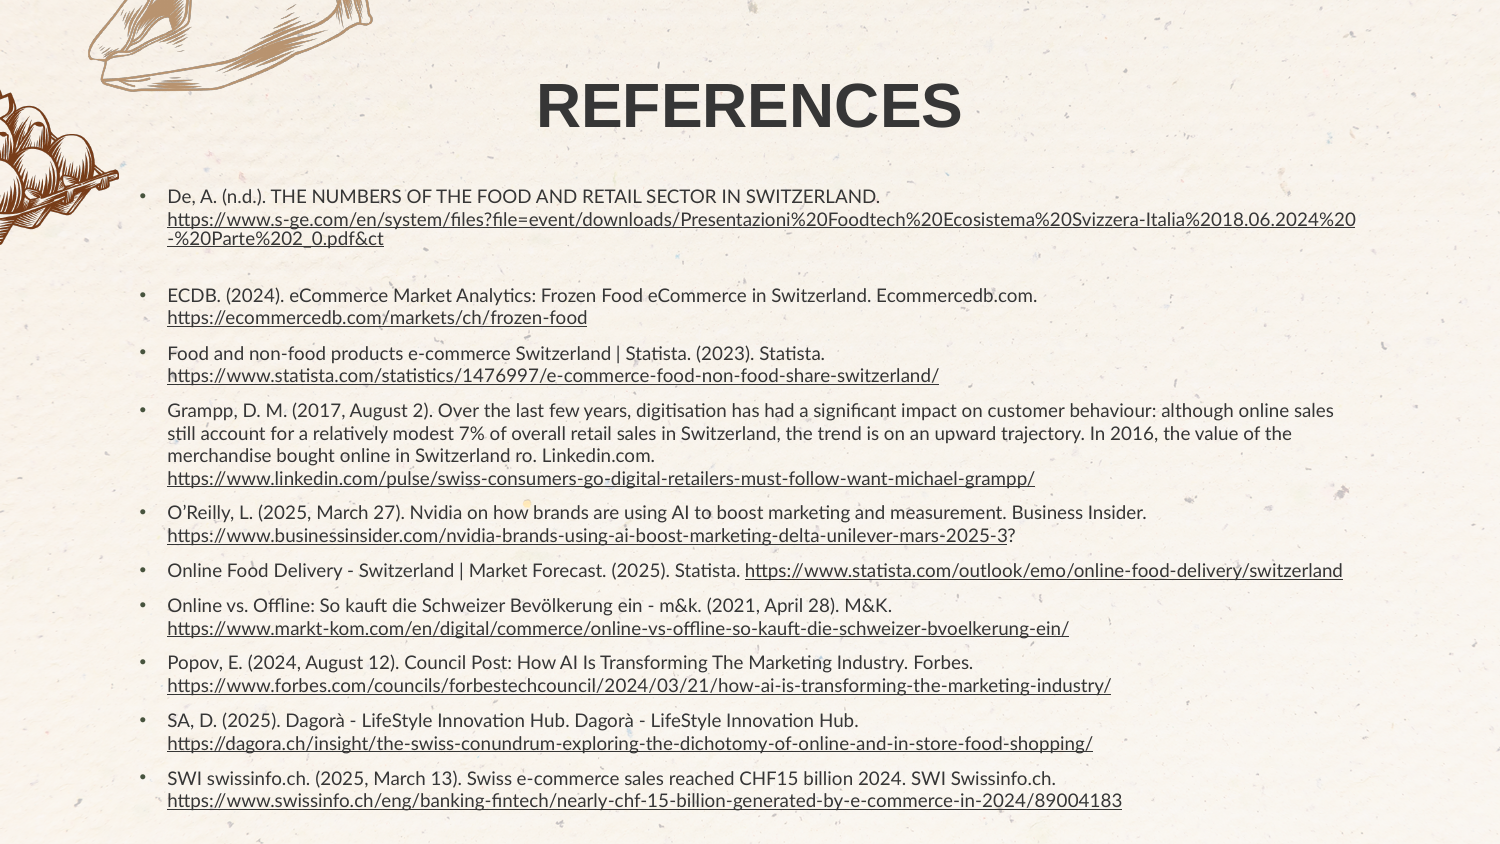

# REFERENCES
De, A. (n.d.). THE NUMBERS OF THE FOOD AND RETAIL SECTOR IN SWITZERLAND. https://www.s-ge.com/en/system/files?file=event/downloads/Presentazioni%20Foodtech%20Ecosistema%20Svizzera-Italia%2018.06.2024%20-%20Parte%202_0.pdf&ct
ECDB. (2024). eCommerce Market Analytics: Frozen Food eCommerce in Switzerland. Ecommercedb.com. https://ecommercedb.com/markets/ch/frozen-food
Food and non-food products e-commerce Switzerland | Statista. (2023). Statista. https://www.statista.com/statistics/1476997/e-commerce-food-non-food-share-switzerland/
Grampp, D. M. (2017, August 2). Over the last few years, digitisation has had a significant impact on customer behaviour: although online sales still account for a relatively modest 7% of overall retail sales in Switzerland, the trend is on an upward trajectory. In 2016, the value of the merchandise bought online in Switzerland ro. Linkedin.com. https://www.linkedin.com/pulse/swiss-consumers-go-digital-retailers-must-follow-want-michael-grampp/
O’Reilly, L. (2025, March 27). Nvidia on how brands are using AI to boost marketing and measurement. Business Insider. https://www.businessinsider.com/nvidia-brands-using-ai-boost-marketing-delta-unilever-mars-2025-3?
Online Food Delivery - Switzerland | Market Forecast. (2025). Statista. https://www.statista.com/outlook/emo/online-food-delivery/switzerland
Online vs. Offline: So kauft die Schweizer Bevölkerung ein - m&k. (2021, April 28). M&K. https://www.markt-kom.com/en/digital/commerce/online-vs-offline-so-kauft-die-schweizer-bvoelkerung-ein/
Popov, E. (2024, August 12). Council Post: How AI Is Transforming The Marketing Industry. Forbes. https://www.forbes.com/councils/forbestechcouncil/2024/03/21/how-ai-is-transforming-the-marketing-industry/
SA, D. (2025). Dagorà - LifeStyle Innovation Hub. Dagorà - LifeStyle Innovation Hub. https://dagora.ch/insight/the-swiss-conundrum-exploring-the-dichotomy-of-online-and-in-store-food-shopping/
SWI swissinfo.ch. (2025, March 13). Swiss e-commerce sales reached CHF15 billion 2024. SWI Swissinfo.ch. https://www.swissinfo.ch/eng/banking-fintech/nearly-chf-15-billion-generated-by-e-commerce-in-2024/89004183